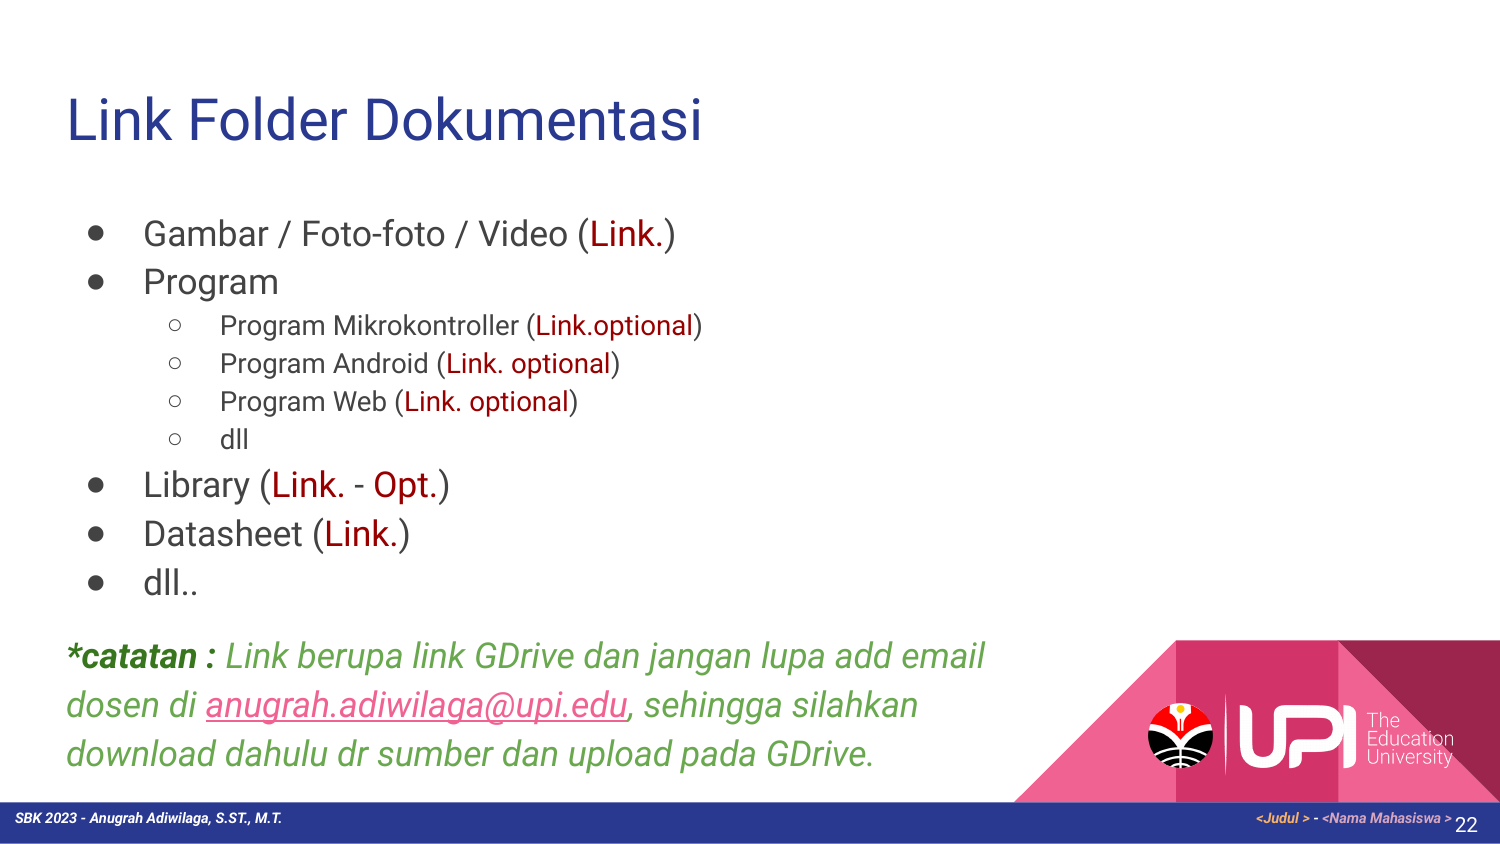

# Link Folder Dokumentasi
Gambar / Foto-foto / Video (Link.)
Program
Program Mikrokontroller (Link.optional)
Program Android (Link. optional)
Program Web (Link. optional)
dll
Library (Link. - Opt.)
Datasheet (Link.)
dll..
*catatan : Link berupa link GDrive dan jangan lupa add email dosen di anugrah.adiwilaga@upi.edu, sehingga silahkan download dahulu dr sumber dan upload pada GDrive.
22